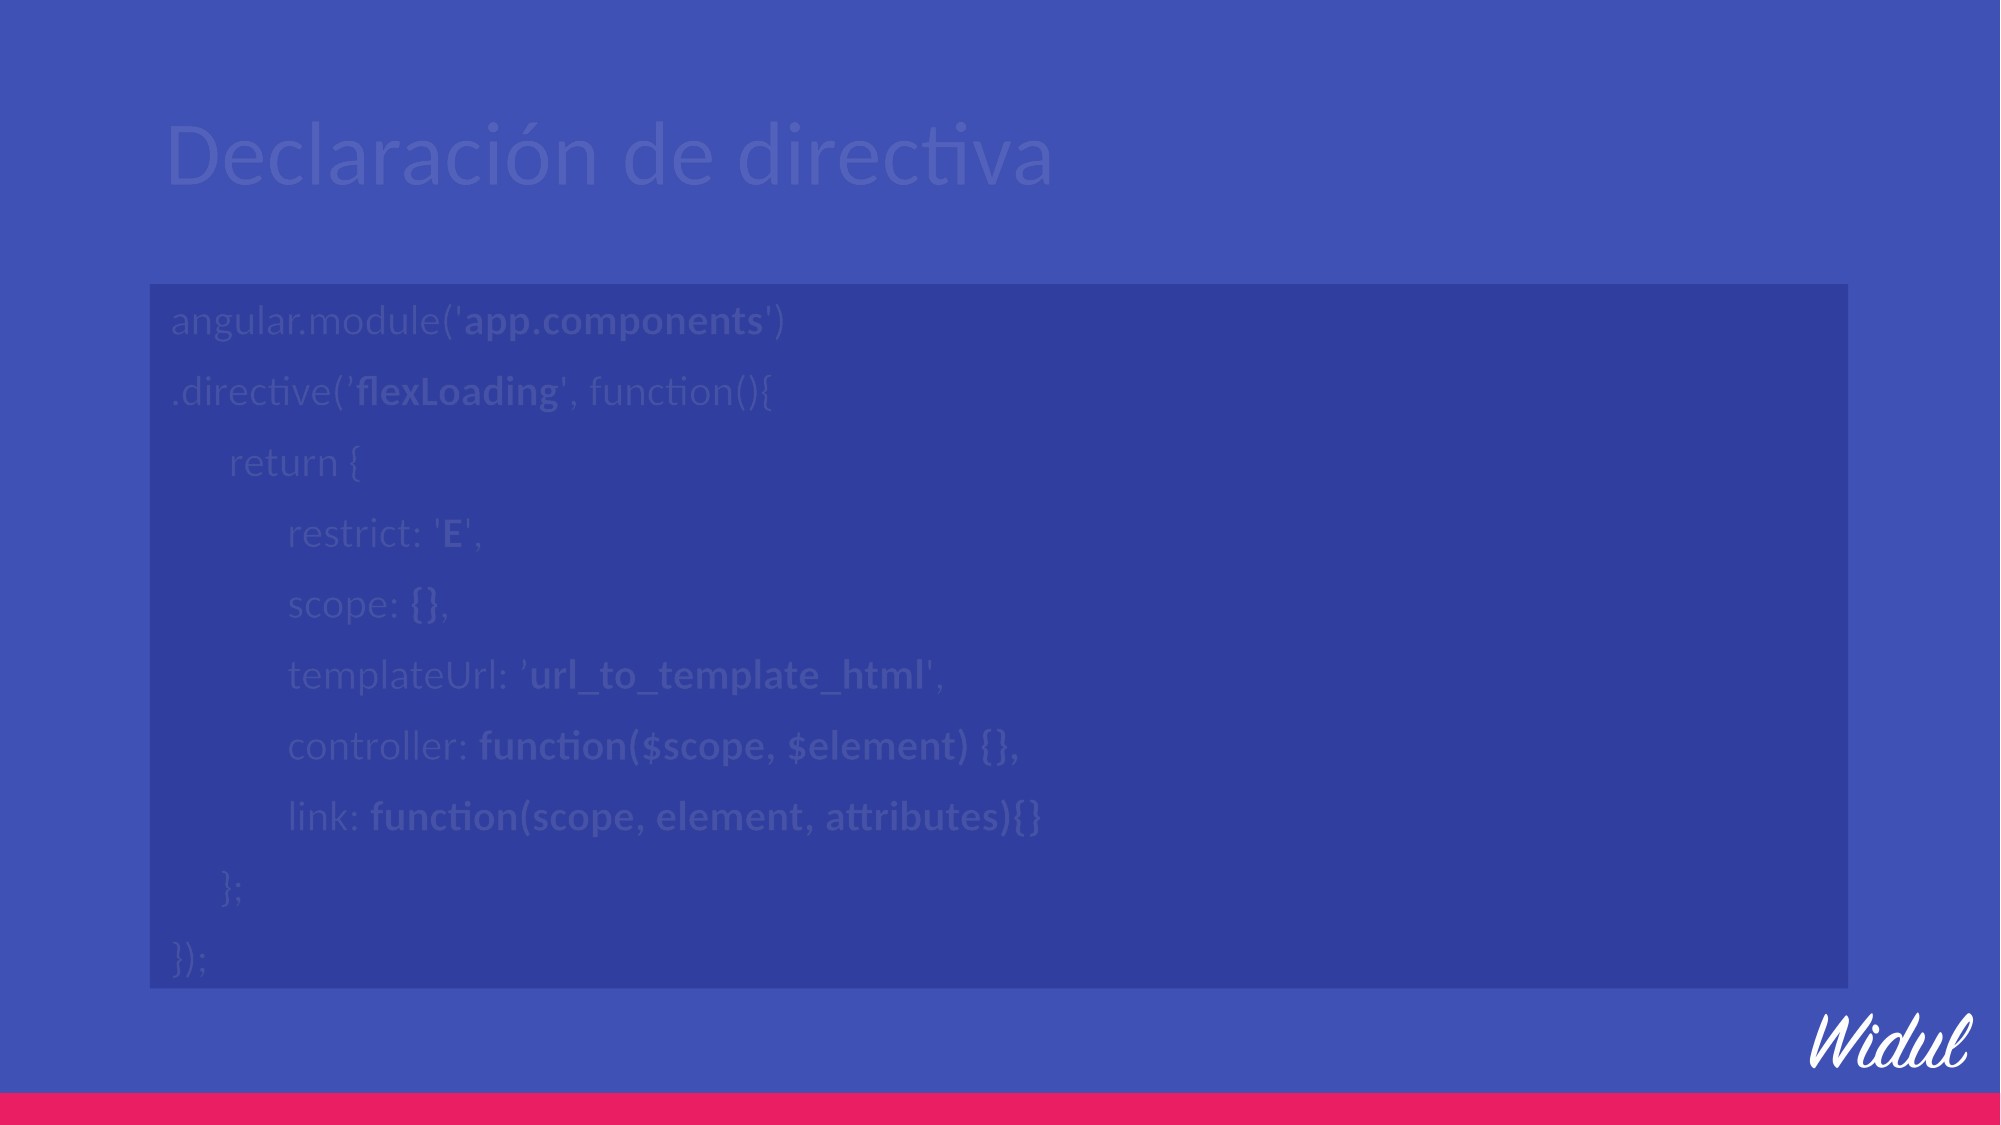

# Declaración de directiva
angular.module('app.components')
.directive(’flexLoading', function(){
      return {
            restrict: 'E',
            scope: {},
            templateUrl: ’url_to_template_html',
            controller: function($scope, $element) {},
            link: function(scope, element, attributes){}
     };
});